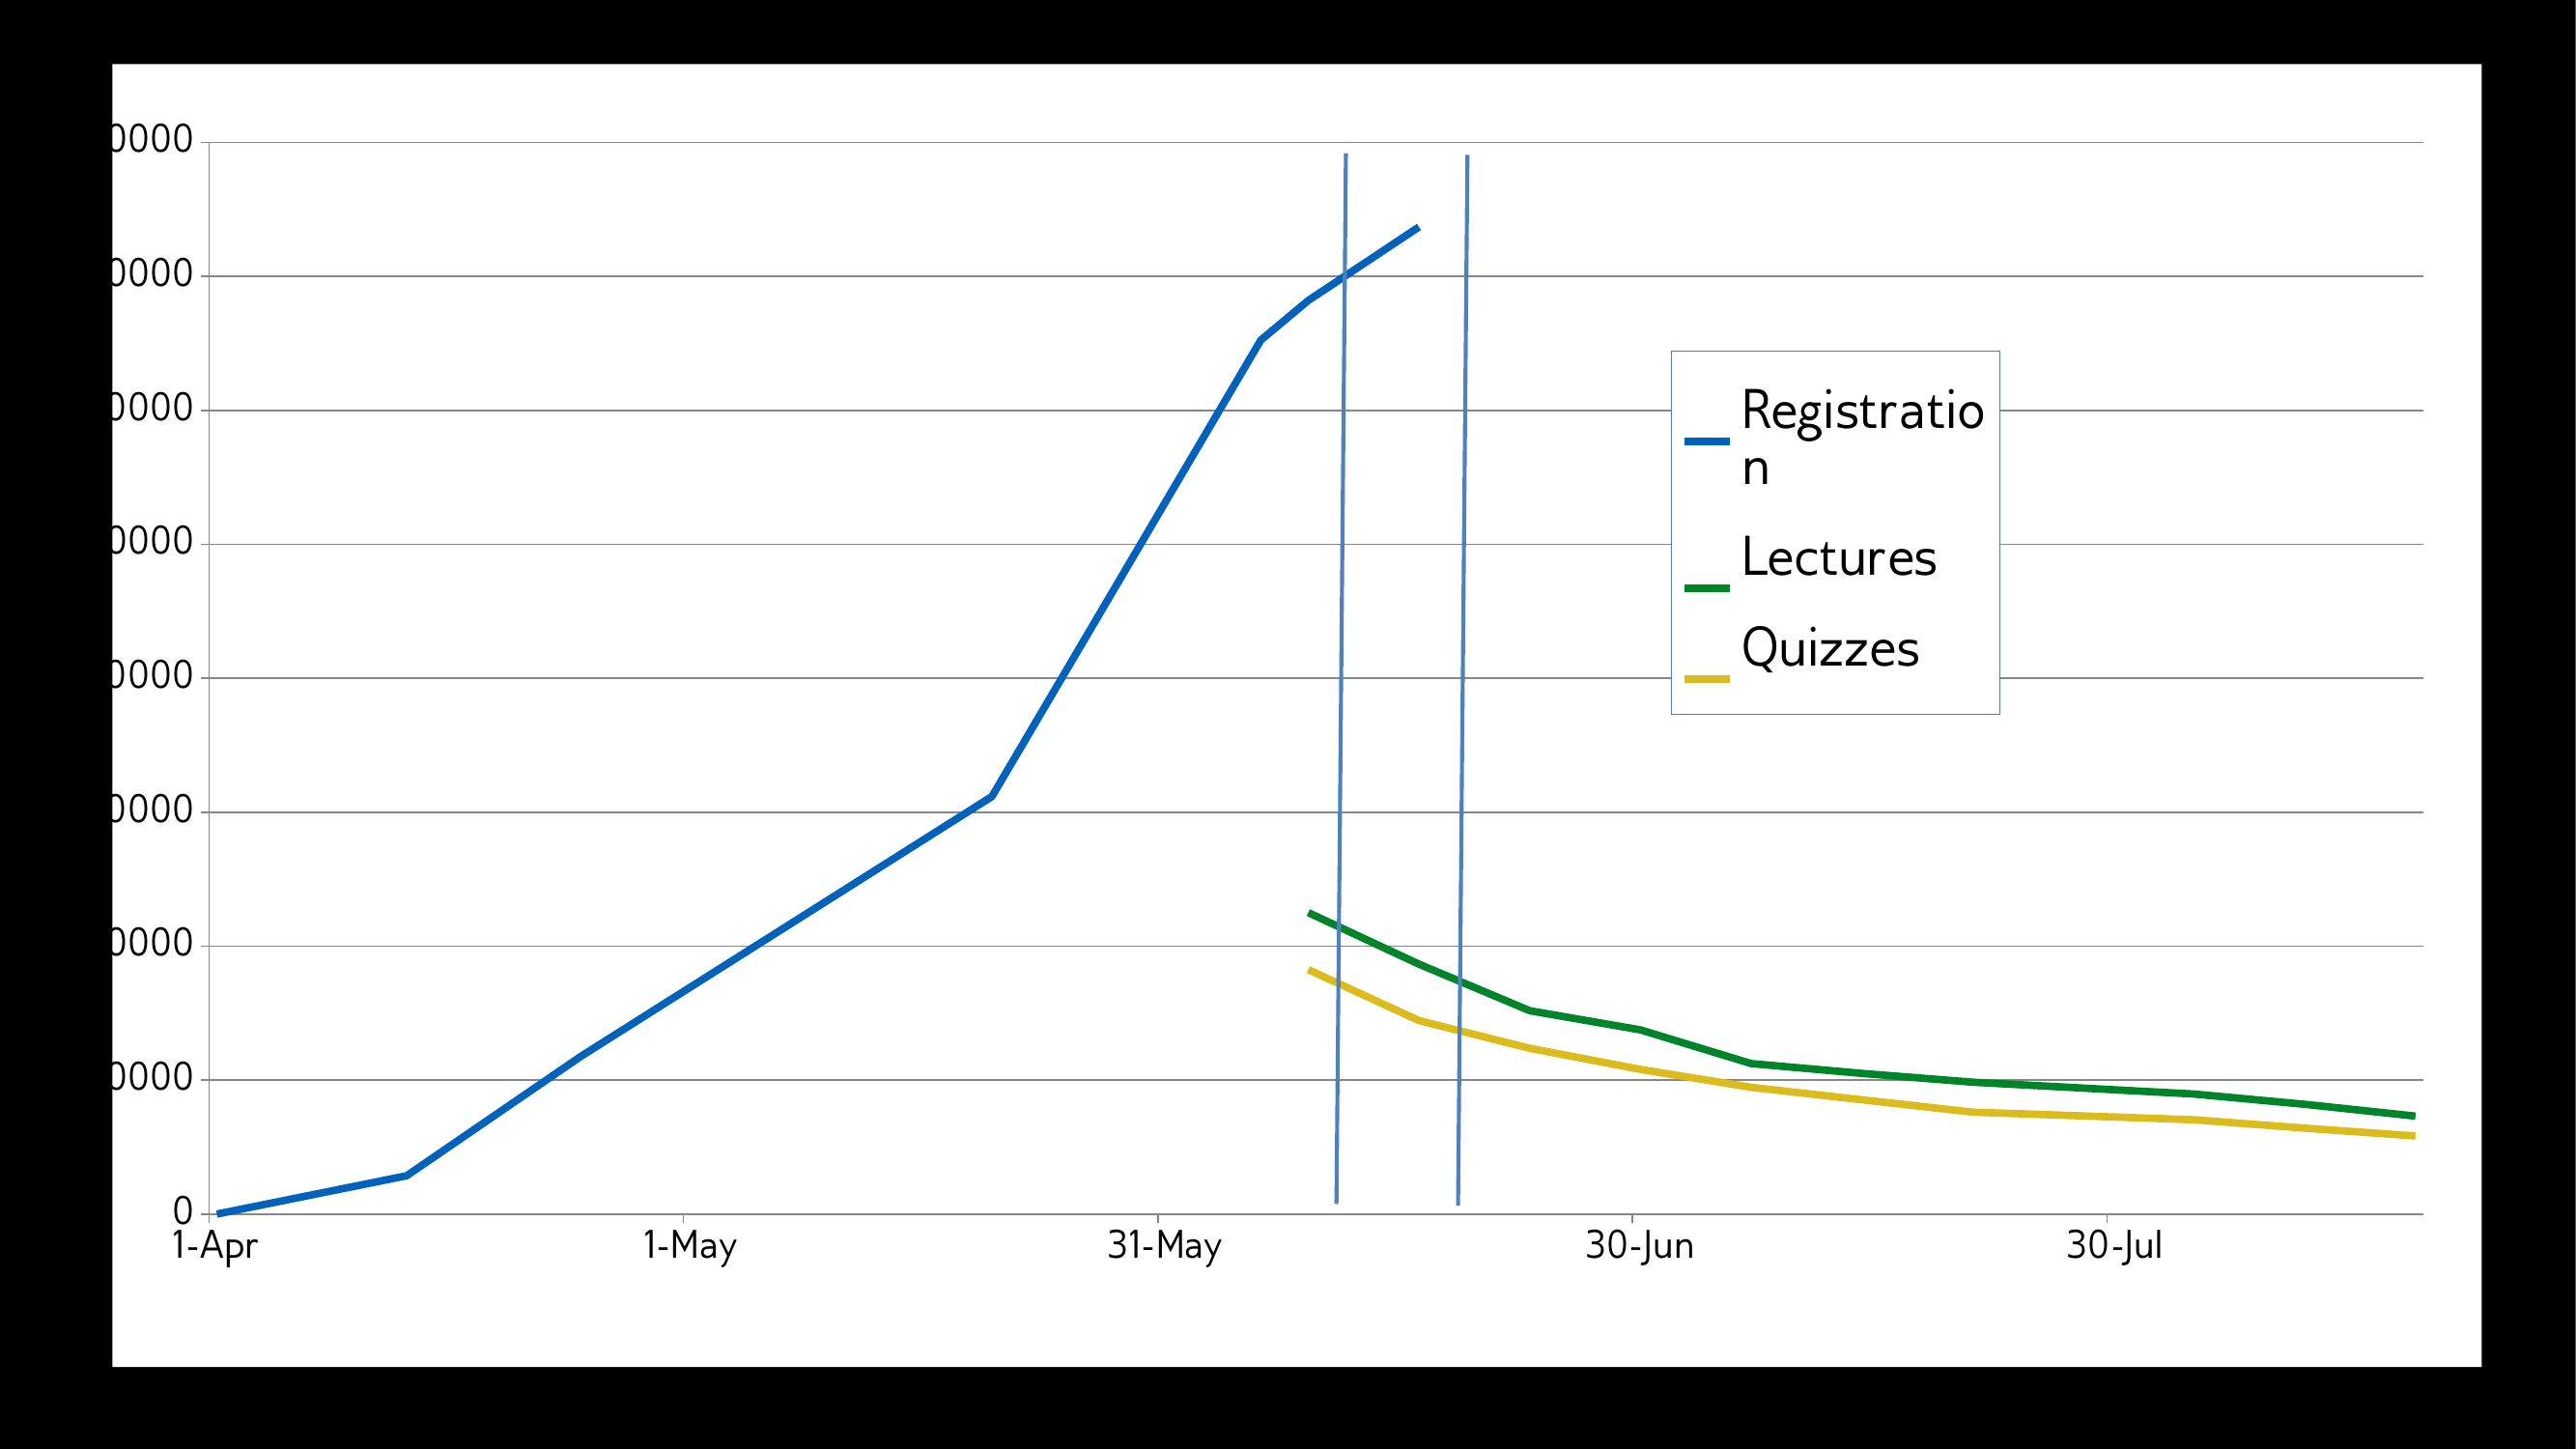

### Chart

| Category | Registration | Lectures | Quizzes |
|---|---|---|---|
| 41730.0 | 0.0 | None | None |
| 41742.0 | 2858.0 | None | None |
| 41753.0 | 11760.0 | None | None |
| 41779.0 | 31167.0 | None | None |
| 41796.0 | 65244.0 | None | None |
| 41799.0 | 68205.0 | 22508.0 | 18249.0 |
| 41806.0 | 73700.0 | 18658.0 | 14445.0 |
| 41813.0 | None | 15181.0 | 12374.0 |
| 41820.0 | None | 13750.0 | 10800.0 |
| 41827.0 | None | 11233.0 | 9462.0 |
| 41834.0 | None | 10500.0 | 8528.0 |
| 41841.0 | None | 9844.0 | 7610.0 |
| 41855.0 | None | 8957.0 | 7040.0 |
| 41862.0 | None | 8193.0 | 6412.0 |
| 41869.0 | None | 7310.0 | 5827.0 |